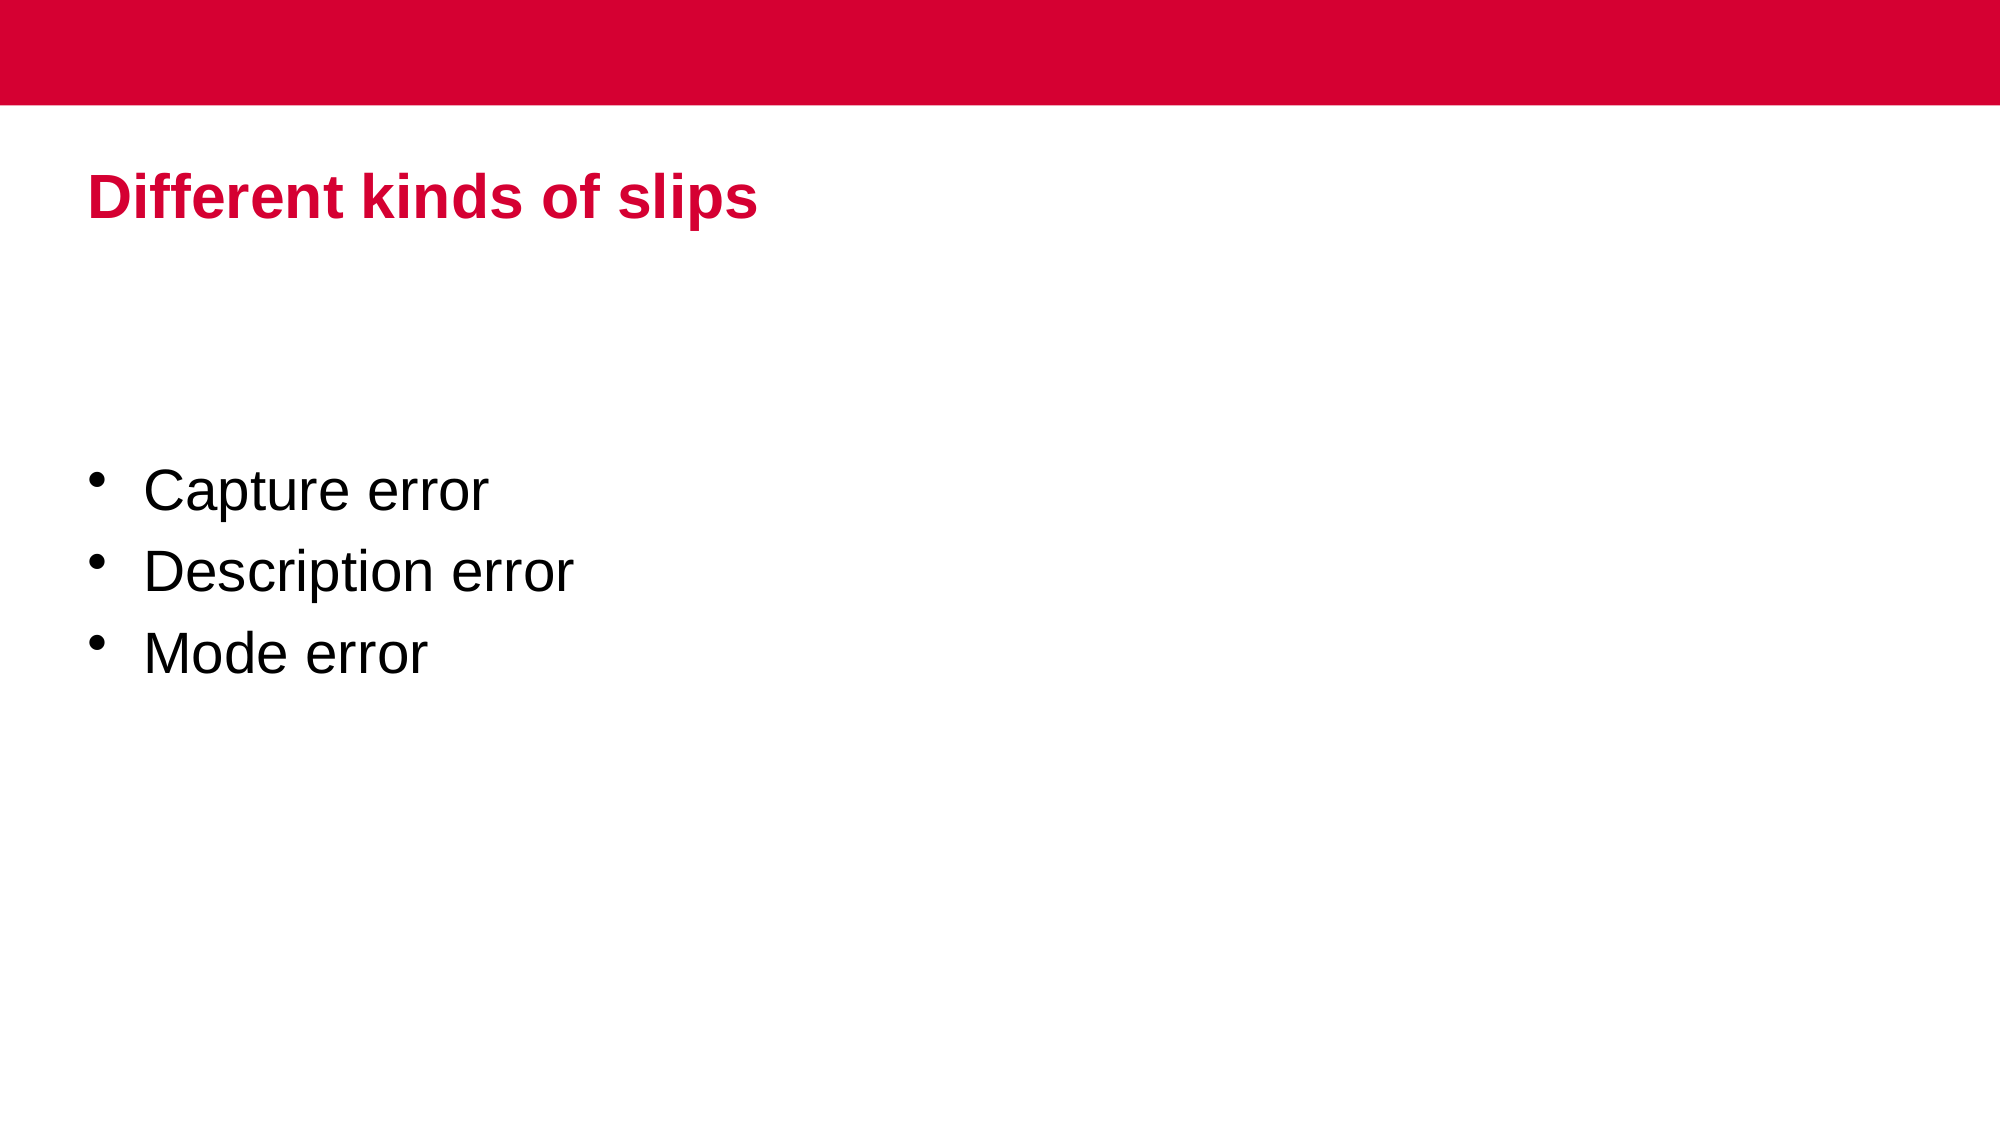

# Different kinds of slips
Capture error
Description error
Mode error